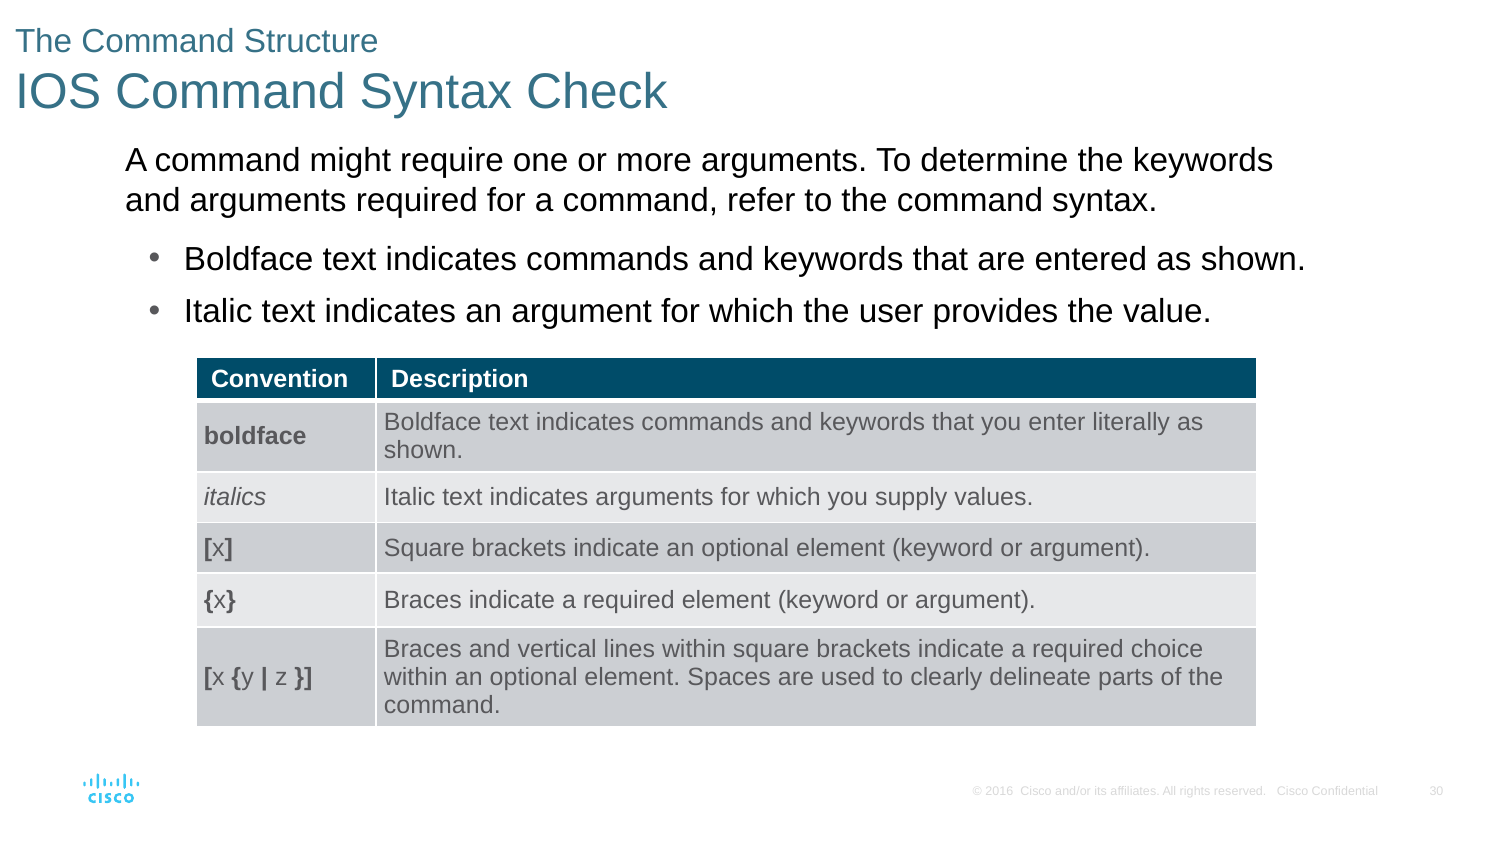

# The Command Structure IOS Command Syntax Check
A command might require one or more arguments. To determine the keywords and arguments required for a command, refer to the command syntax.
Boldface text indicates commands and keywords that are entered as shown.
Italic text indicates an argument for which the user provides the value.
| Convention | Description |
| --- | --- |
| boldface | Boldface text indicates commands and keywords that you enter literally as shown. |
| italics | Italic text indicates arguments for which you supply values. |
| [x] | Square brackets indicate an optional element (keyword or argument). |
| {x} | Braces indicate a required element (keyword or argument). |
| [x {y | z }] | Braces and vertical lines within square brackets indicate a required choice within an optional element. Spaces are used to clearly delineate parts of the command. |